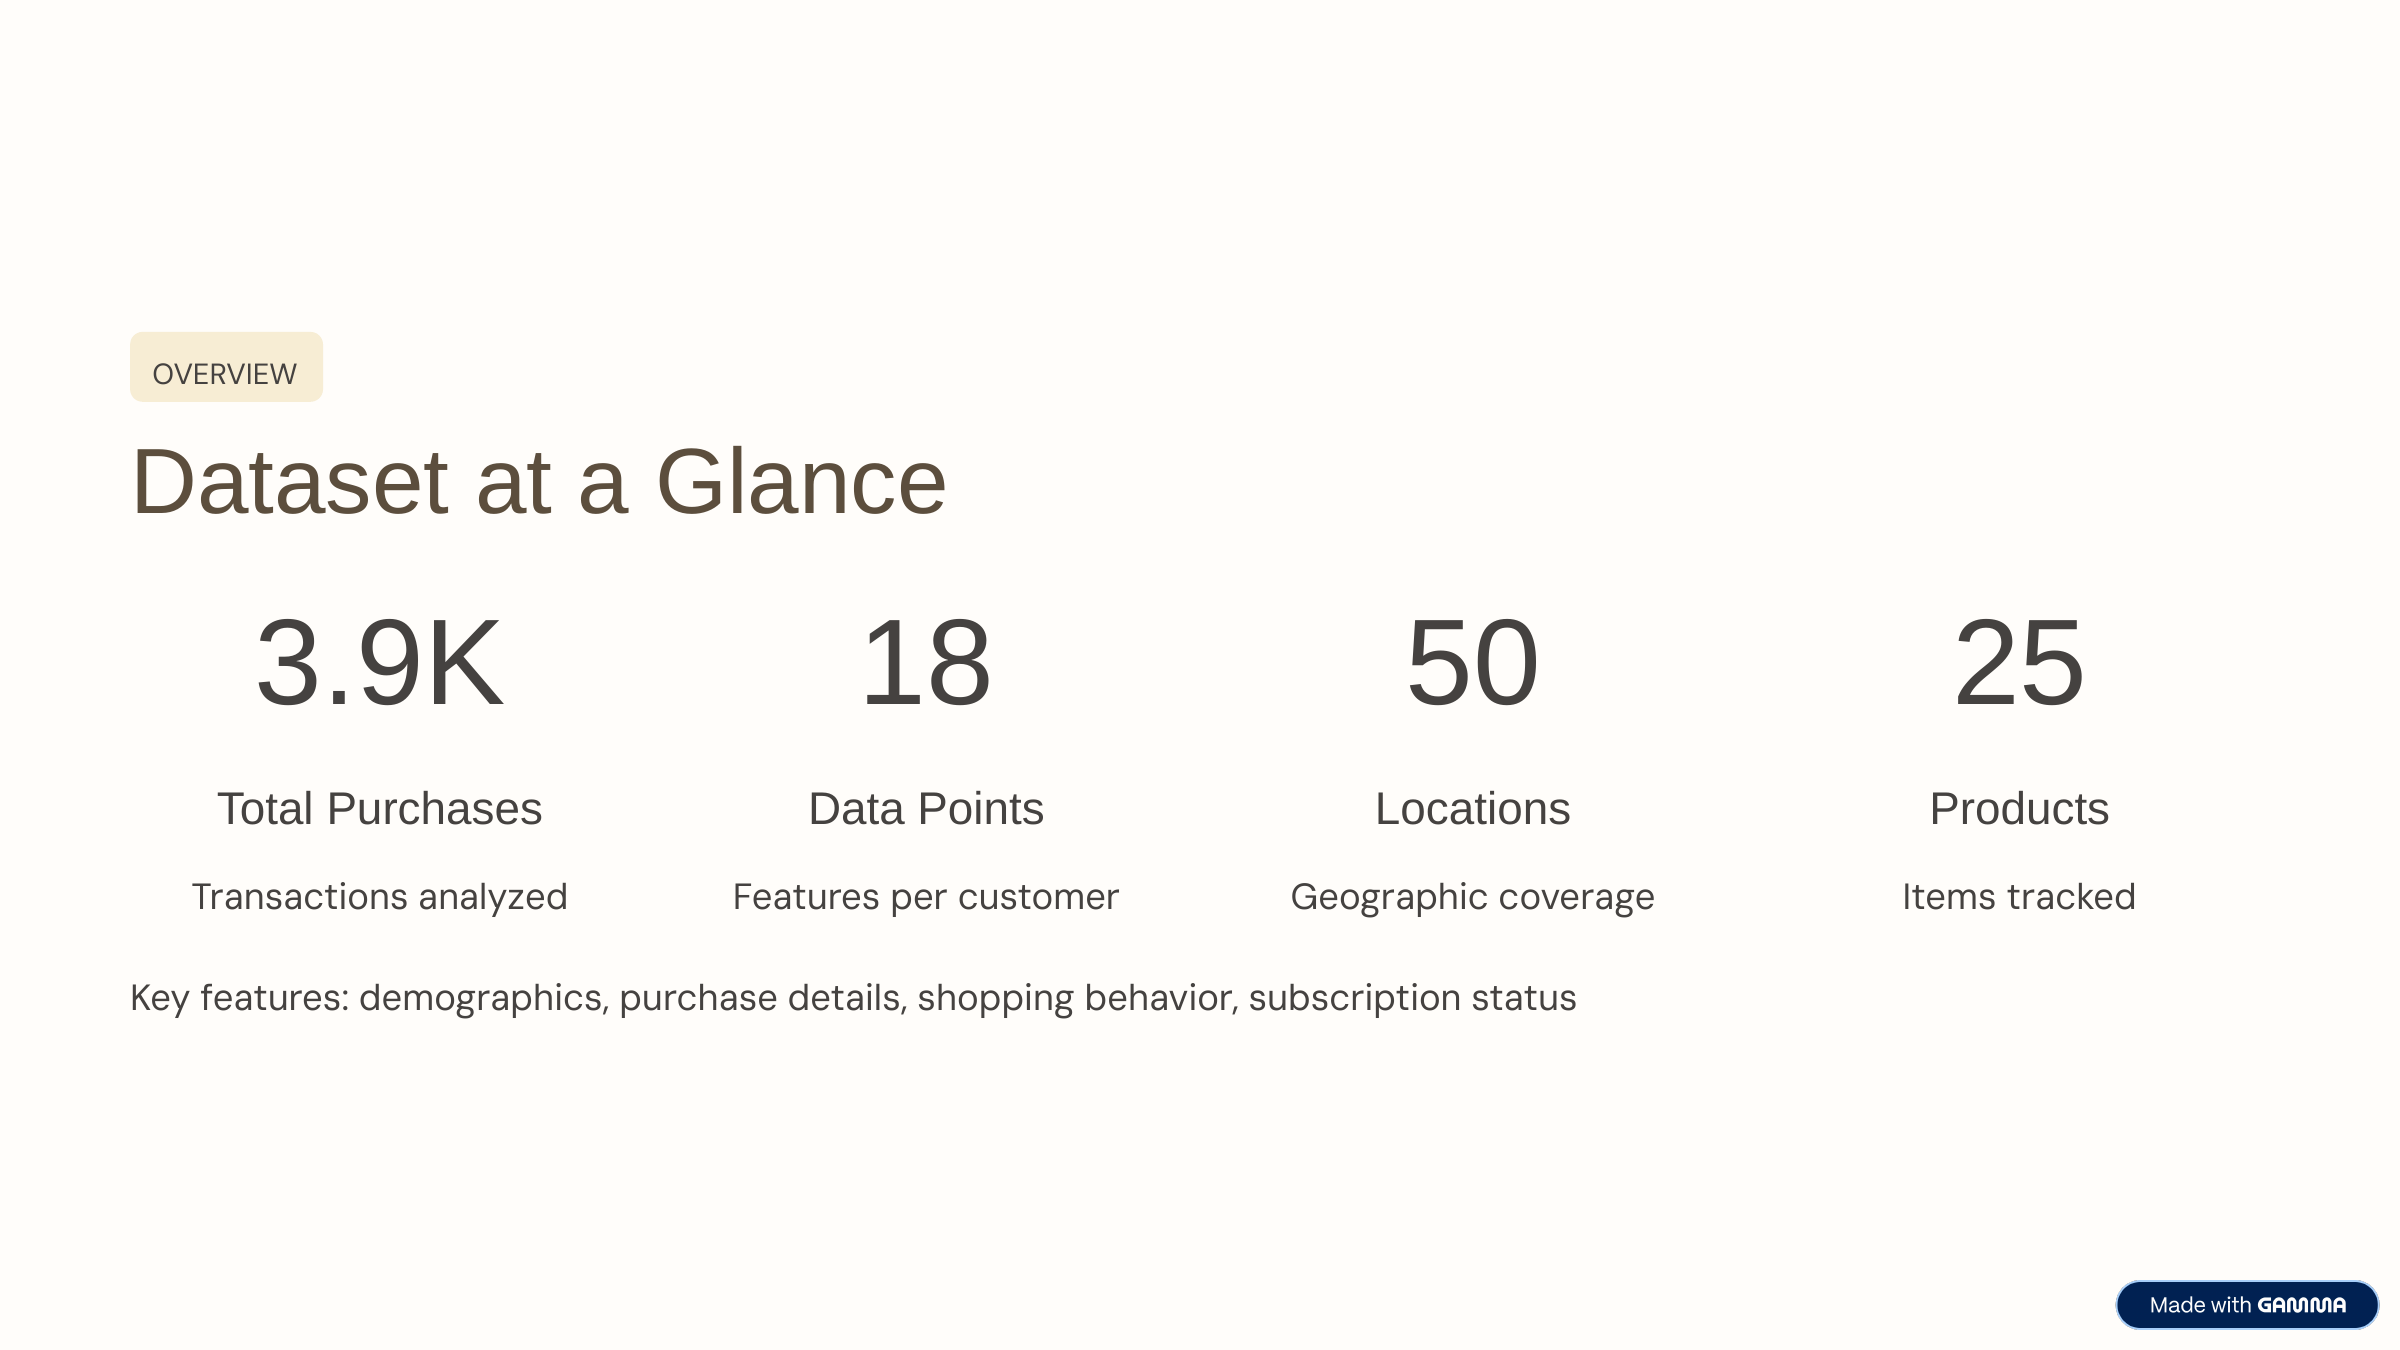

OVERVIEW
Dataset at a Glance
3.9K
18
50
25
Total Purchases
Data Points
Locations
Products
Transactions analyzed
Features per customer
Geographic coverage
Items tracked
Key features: demographics, purchase details, shopping behavior, subscription status